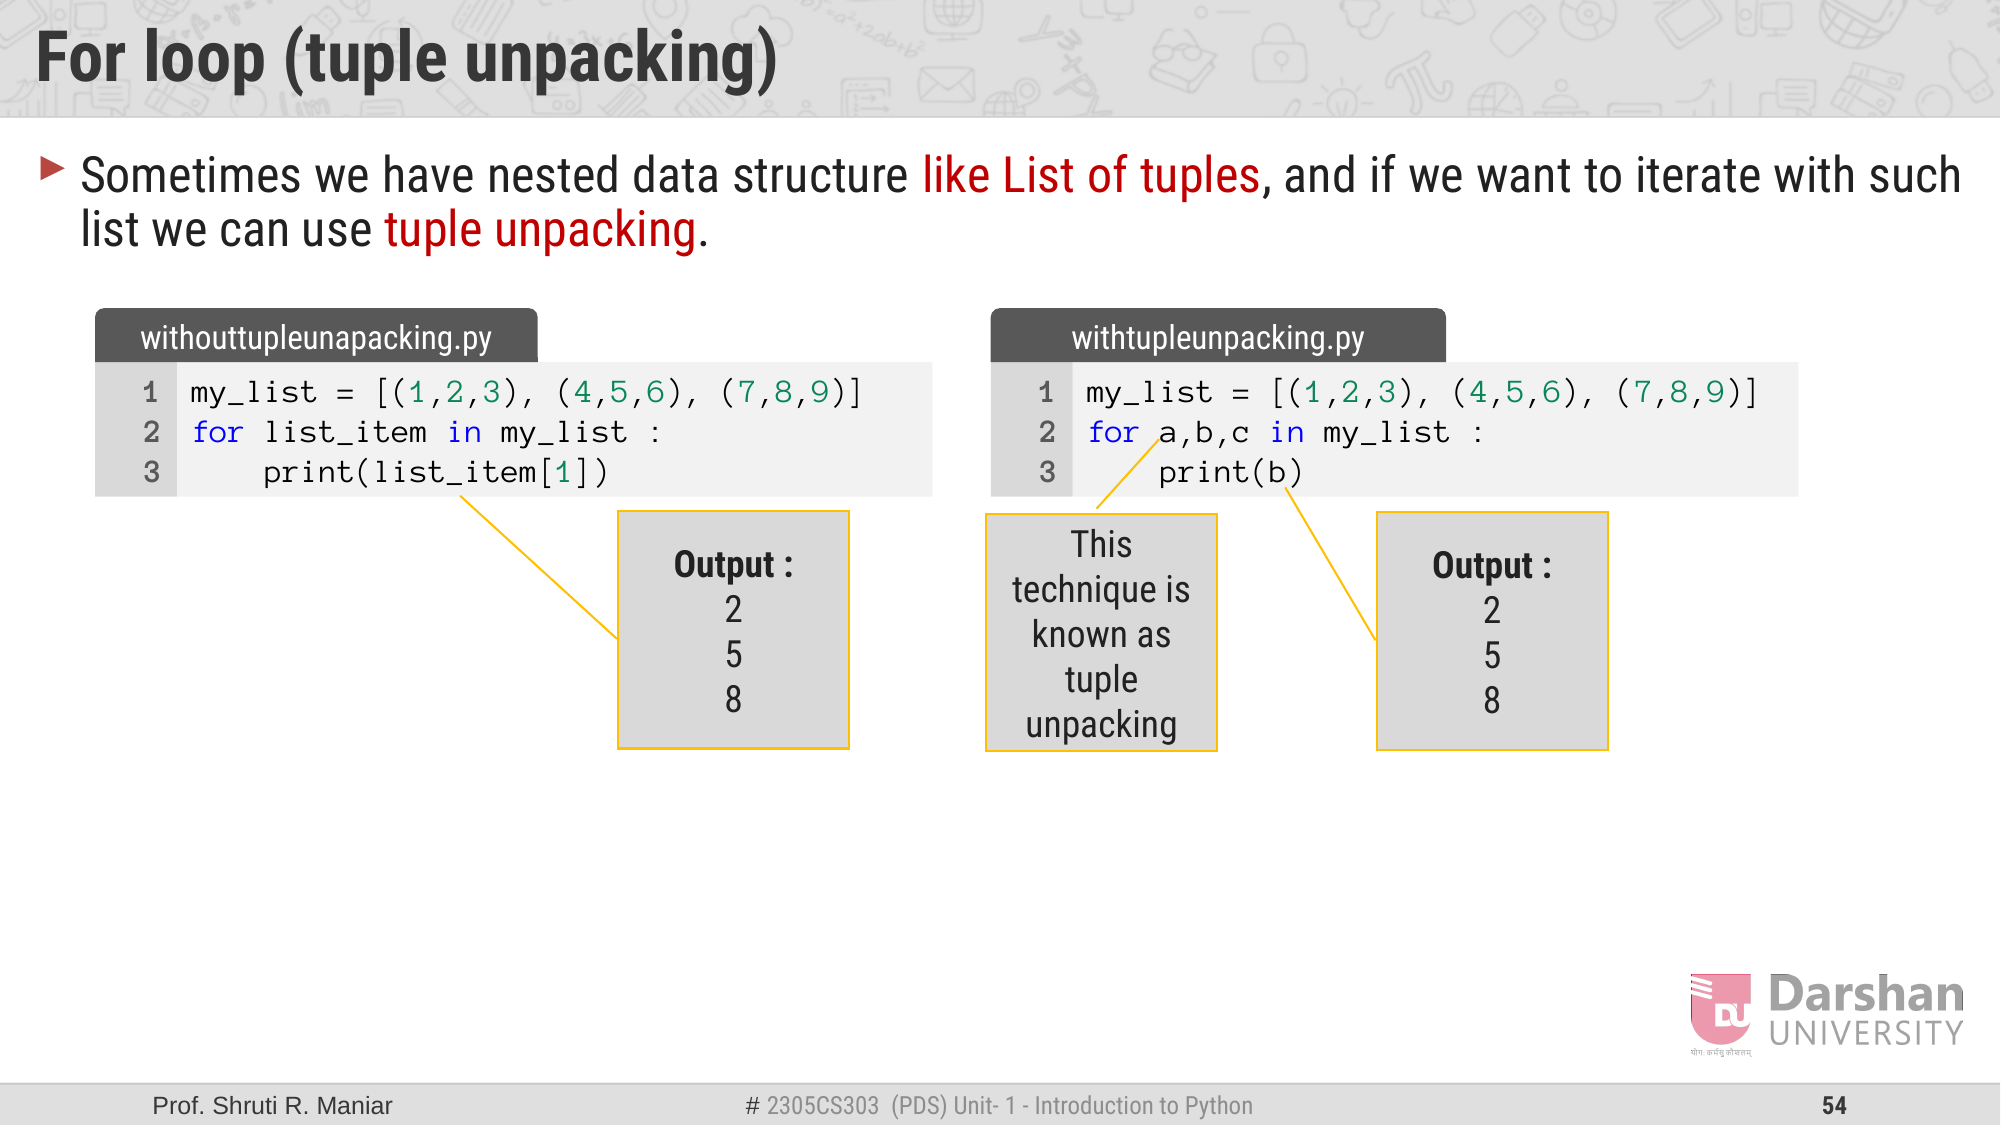

# For loop (tuple unpacking)
Sometimes we have nested data structure like List of tuples, and if we want to iterate with such list we can use tuple unpacking.

withouttupleunapacking.py
withtupleunpacking.py
1
2
3
my_list = [(1,2,3), (4,5,6), (7,8,9)]
for list_item in my_list :
    print(list_item[1])
1
2
3
my_list = [(1,2,3), (4,5,6), (7,8,9)]
for a,b,c in my_list :
    print(b)
Output :
2
5
8
Output :
2
5
8
This technique is known as tuple unpacking